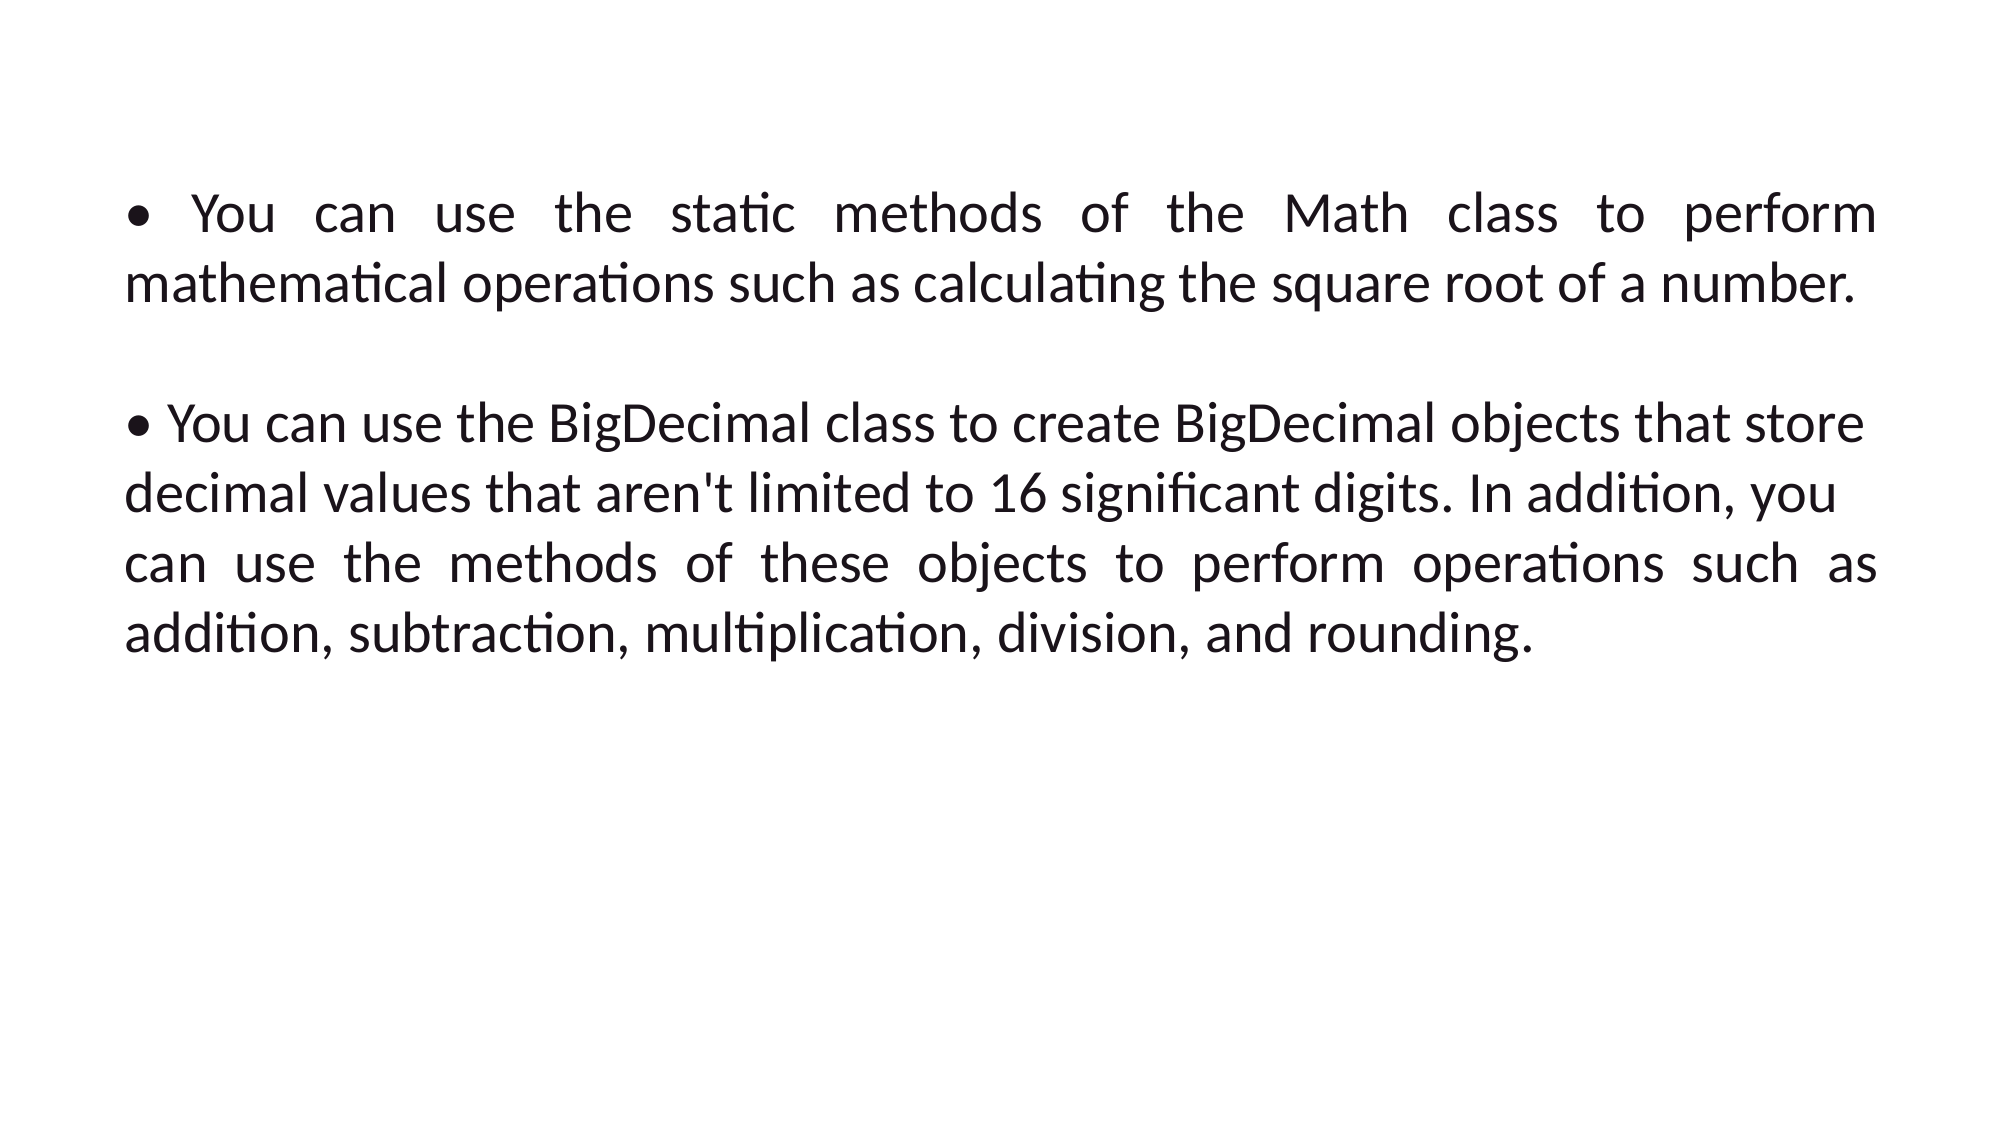

• You can use the static methods of the Math class to perform mathematical operations such as calculating the square root of a number.

• You can use the BigDecimal class to create BigDecimal objects that store
decimal values that aren't limited to 16 significant digits. In addition, you
can use the methods of these objects to perform operations such as addition, subtraction, multiplication, division, and rounding.